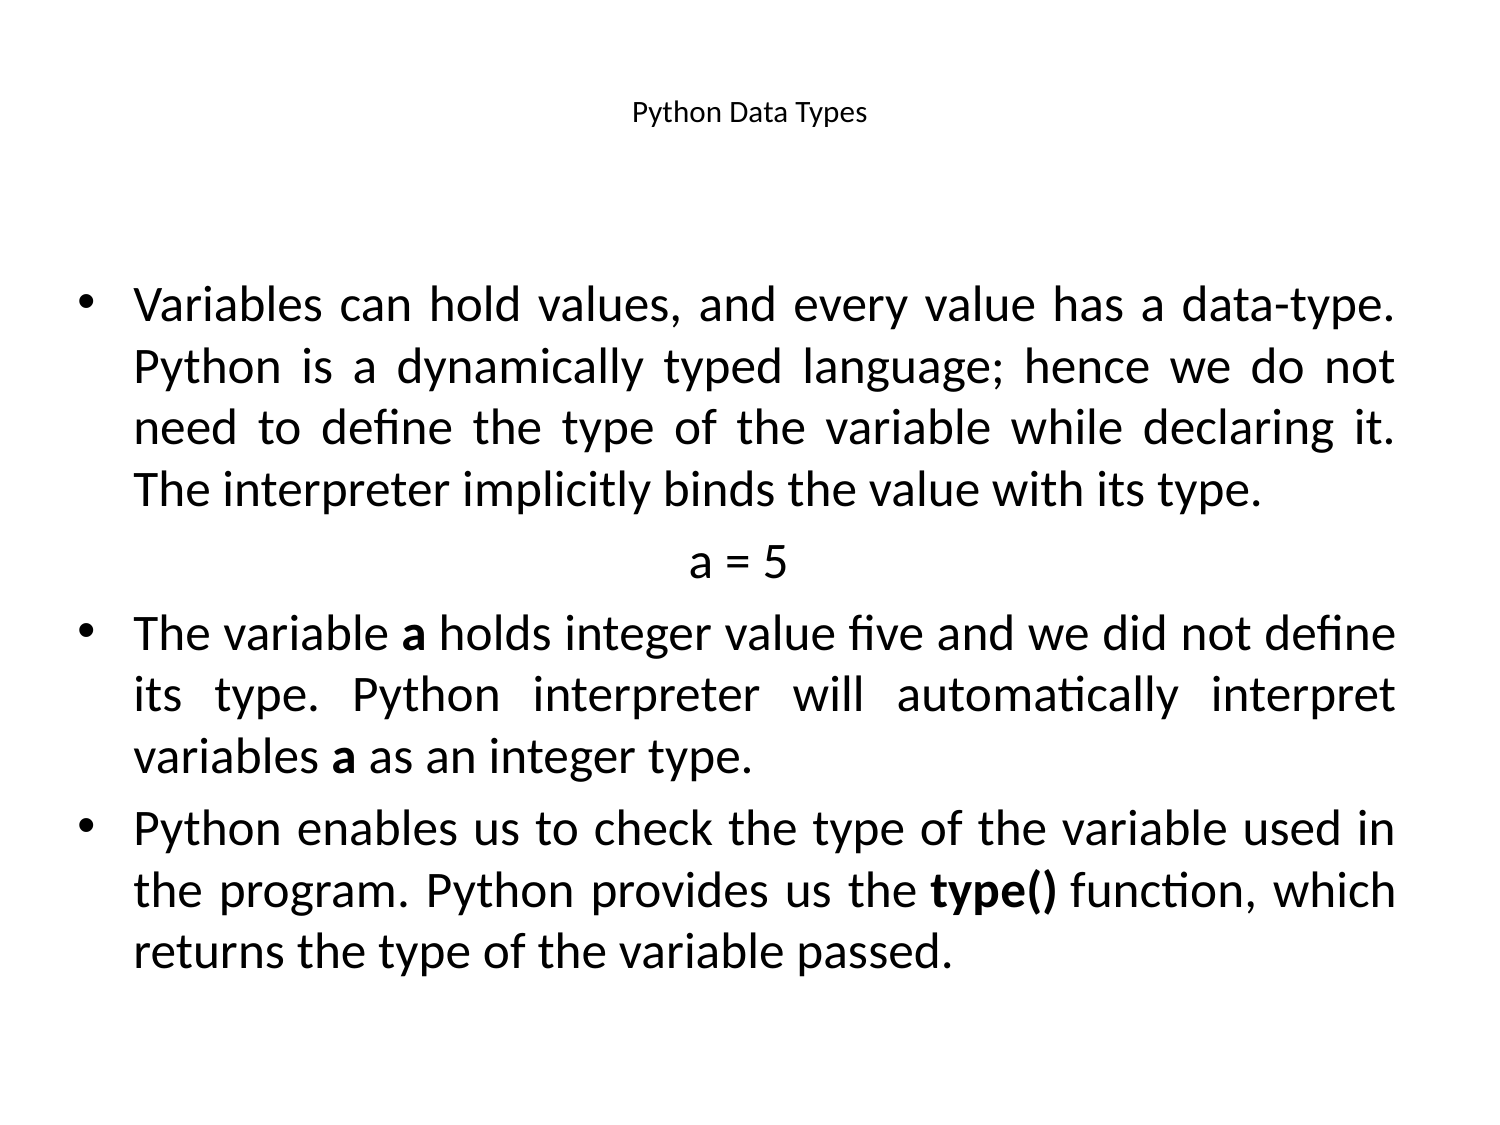

# Python Data Types
Variables can hold values, and every value has a data-type. Python is a dynamically typed language; hence we do not need to define the type of the variable while declaring it. The interpreter implicitly binds the value with its type.
                                                    a = 5
The variable a holds integer value five and we did not define its type. Python interpreter will automatically interpret variables a as an integer type.
Python enables us to check the type of the variable used in the program. Python provides us the type() function, which returns the type of the variable passed.